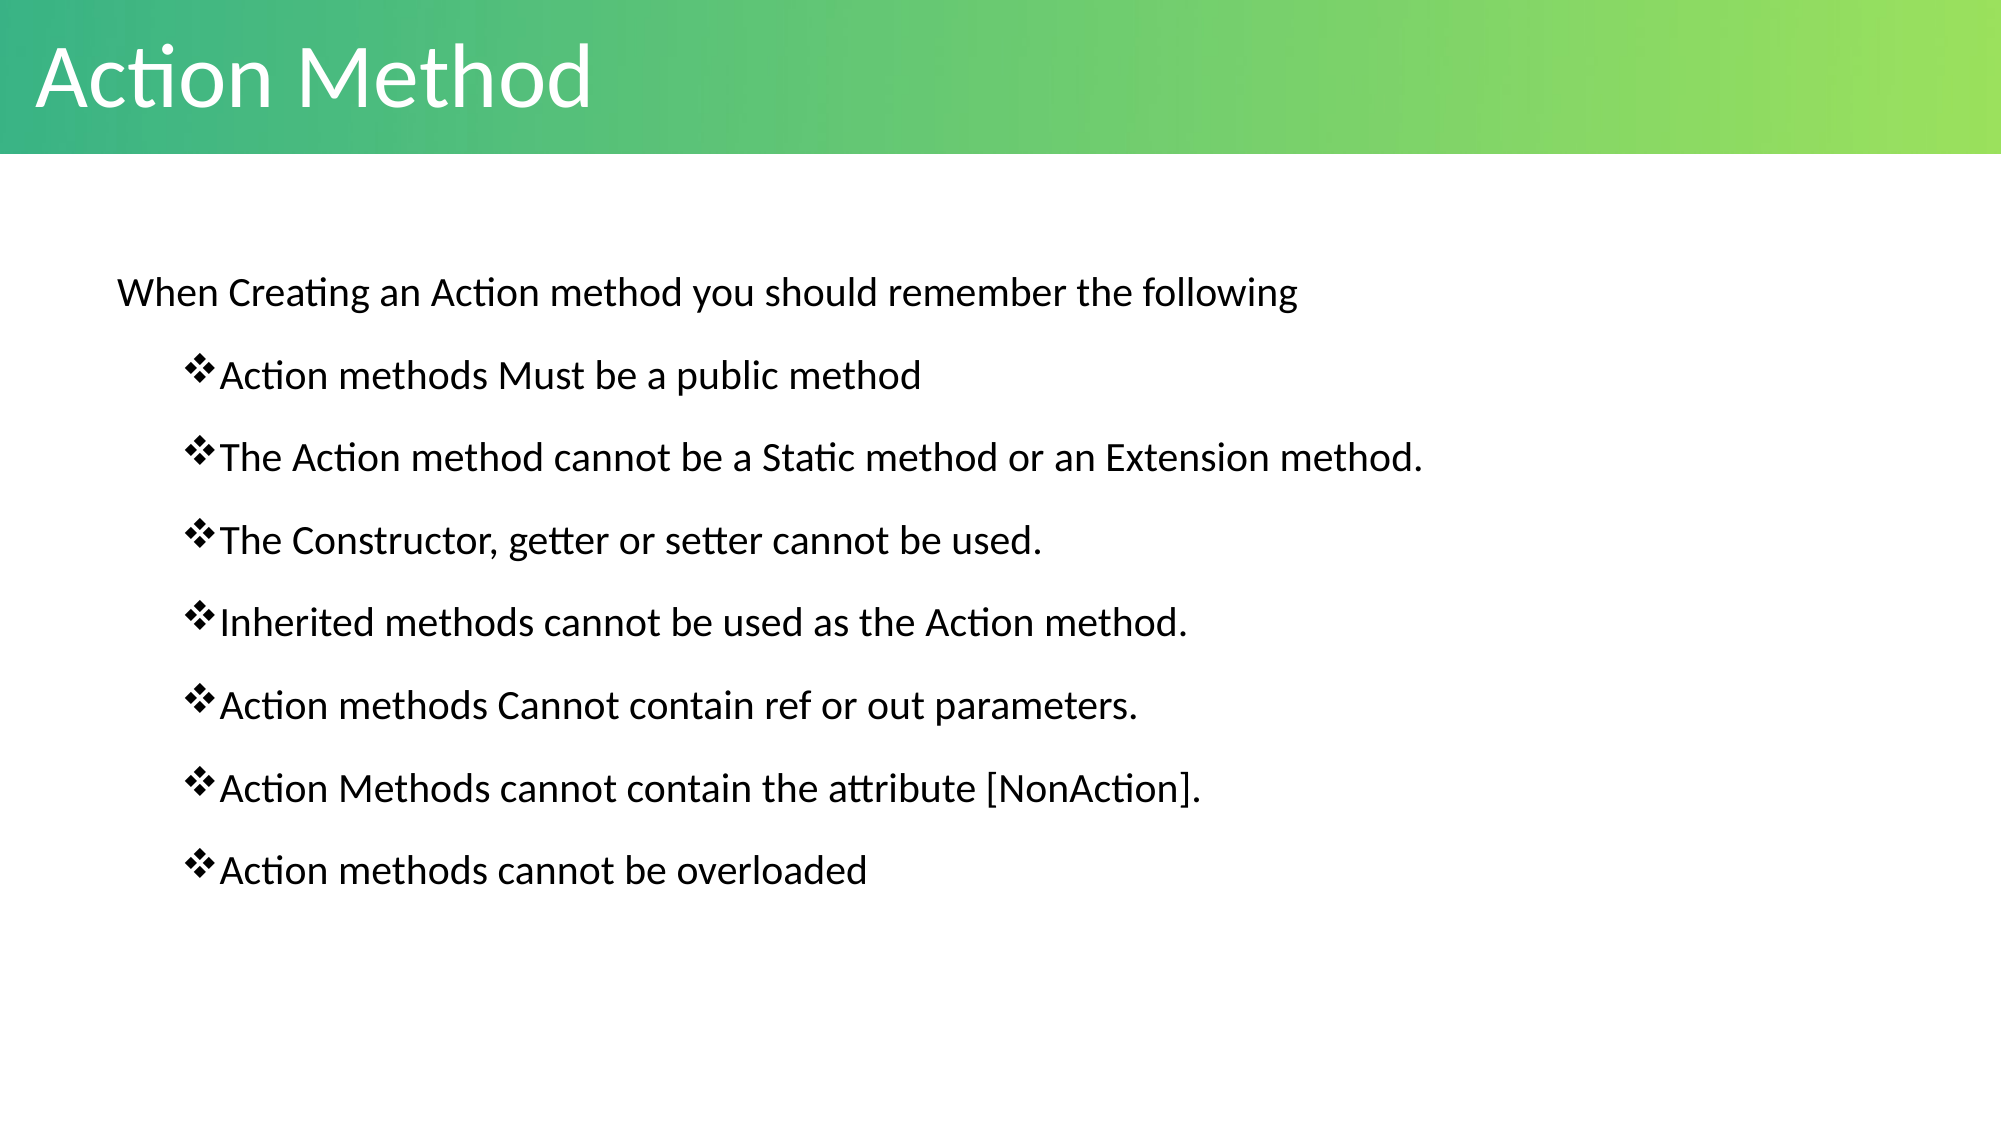

# Action Method
When Creating an Action method you should remember the following
Action methods Must be a public method
The Action method cannot be a Static method or an Extension method.
The Constructor, getter or setter cannot be used.
Inherited methods cannot be used as the Action method.
Action methods Cannot contain ref or out parameters.
Action Methods cannot contain the attribute [NonAction].
Action methods cannot be overloaded